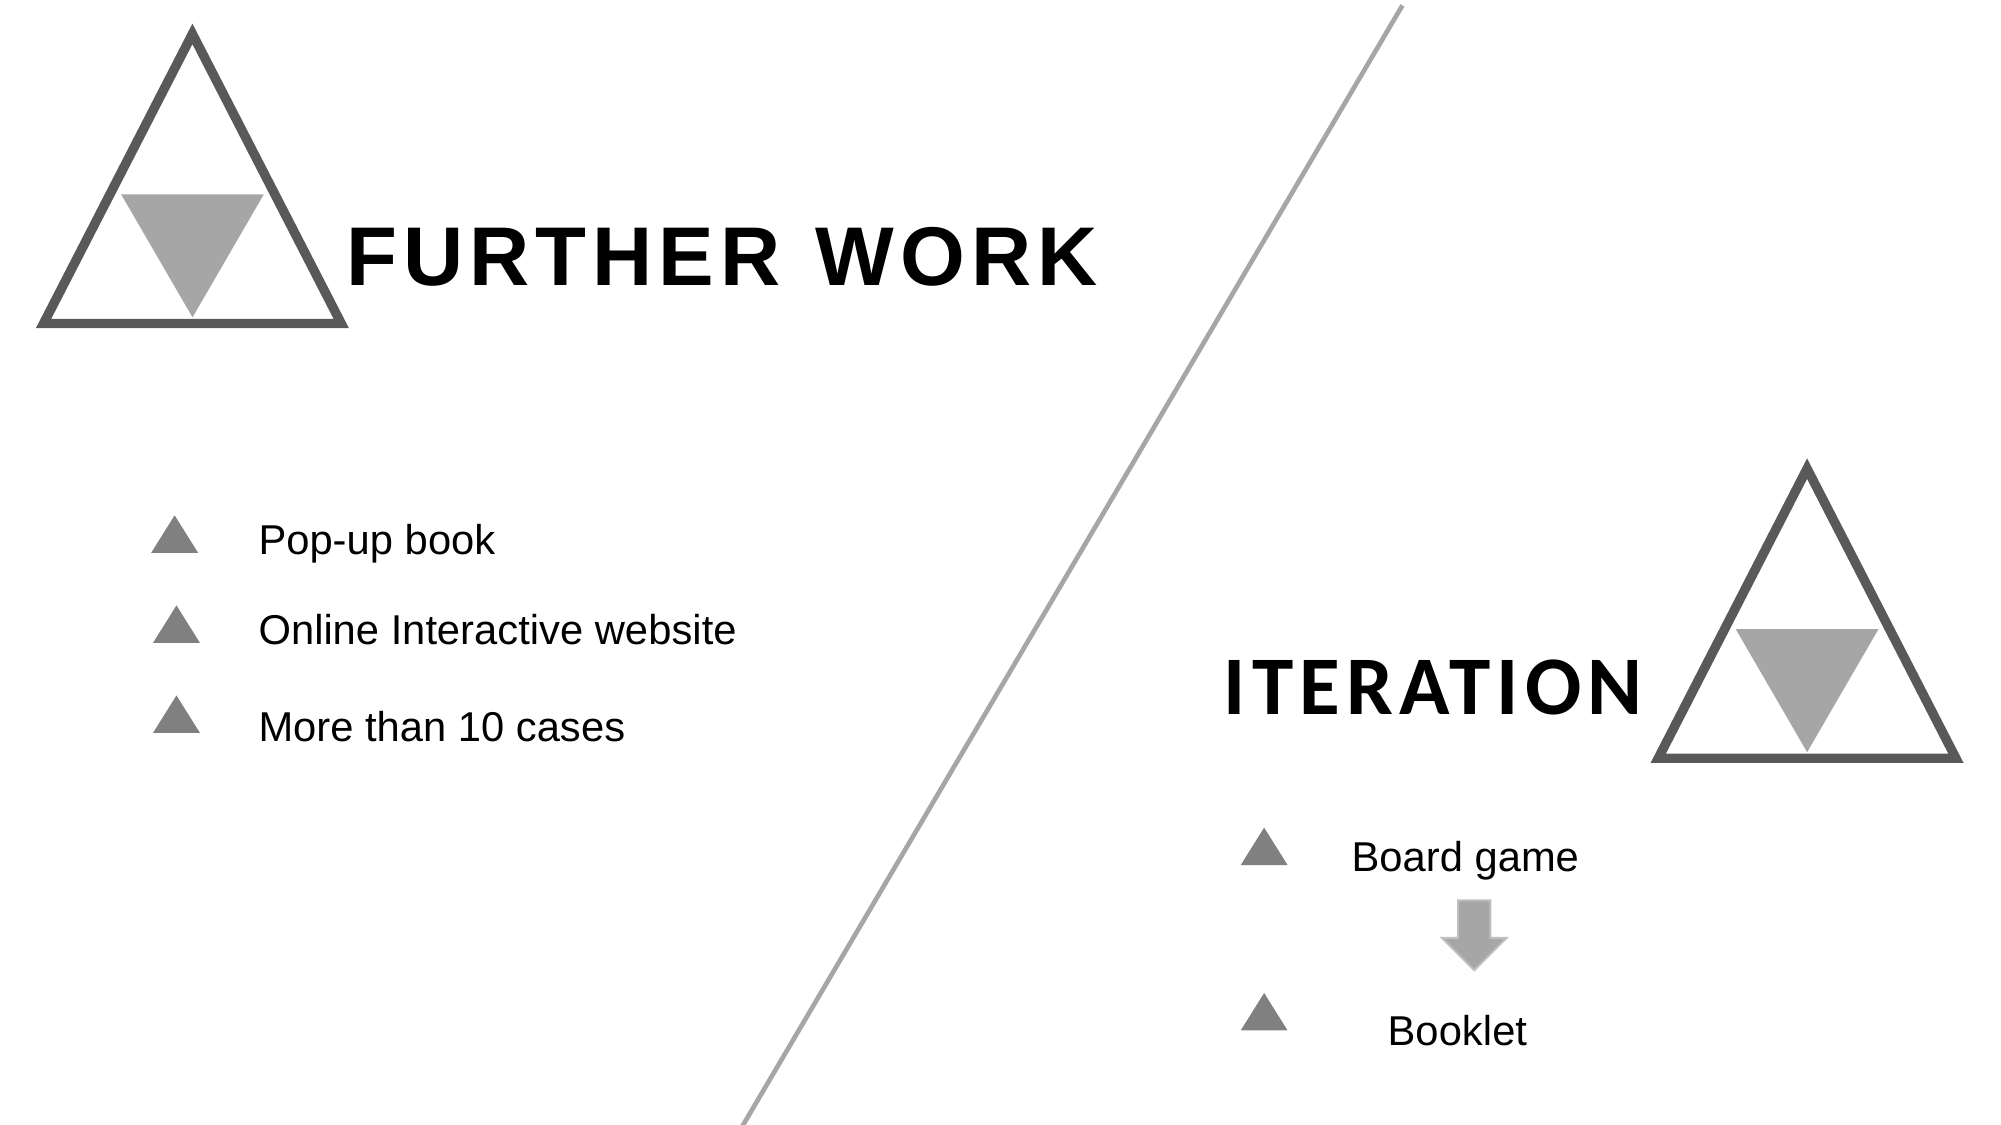

FURTHER WORK

Pop-up book

Online Interactive website

ITERATION

More than 10 cases

Board game

Booklet